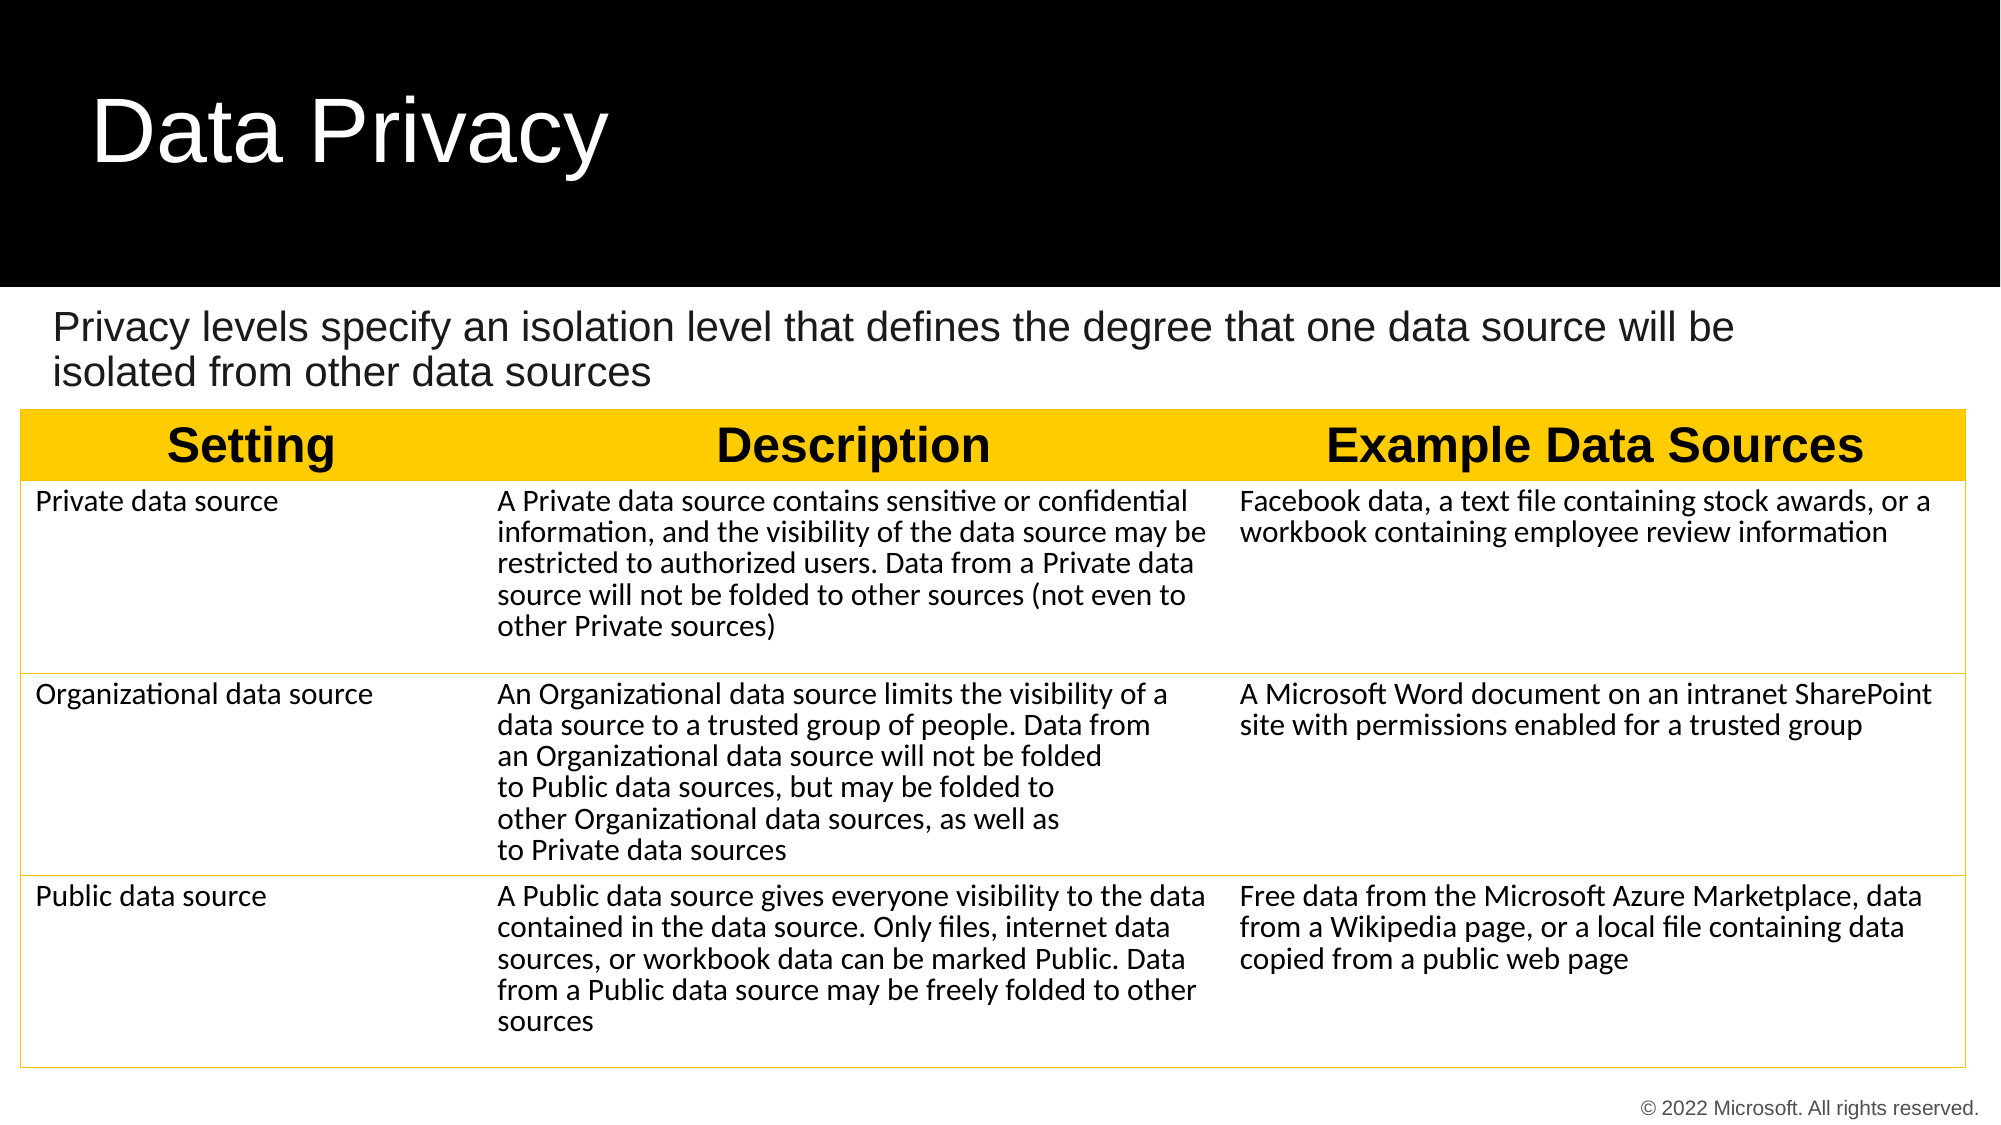

# Data Privacy

Privacy levels specify an isolation level that defines the degree that one data source will be isolated from other data sources

| Setting | Description | Example Data Sources |
| --- | --- | --- |
| Private data source | A Private data source contains sensitive or confidential information, and the visibility of the data source may be restricted to authorized users. Data from a Private data source will not be folded to other sources (not even to other Private sources) | Facebook data, a text file containing stock awards, or a workbook containing employee review information |
| Organizational data source | An Organizational data source limits the visibility of a data source to a trusted group of people. Data from an Organizational data source will not be folded to Public data sources, but may be folded to other Organizational data sources, as well as to Private data sources | A Microsoft Word document on an intranet SharePoint site with permissions enabled for a trusted group |
| Public data source | A Public data source gives everyone visibility to the data contained in the data source. Only files, internet data sources, or workbook data can be marked Public. Data from a Public data source may be freely folded to other sources | Free data from the Microsoft Azure Marketplace, data from a Wikipedia page, or a local file containing data copied from a public web page |
© 2022 Microsoft. All rights reserved.